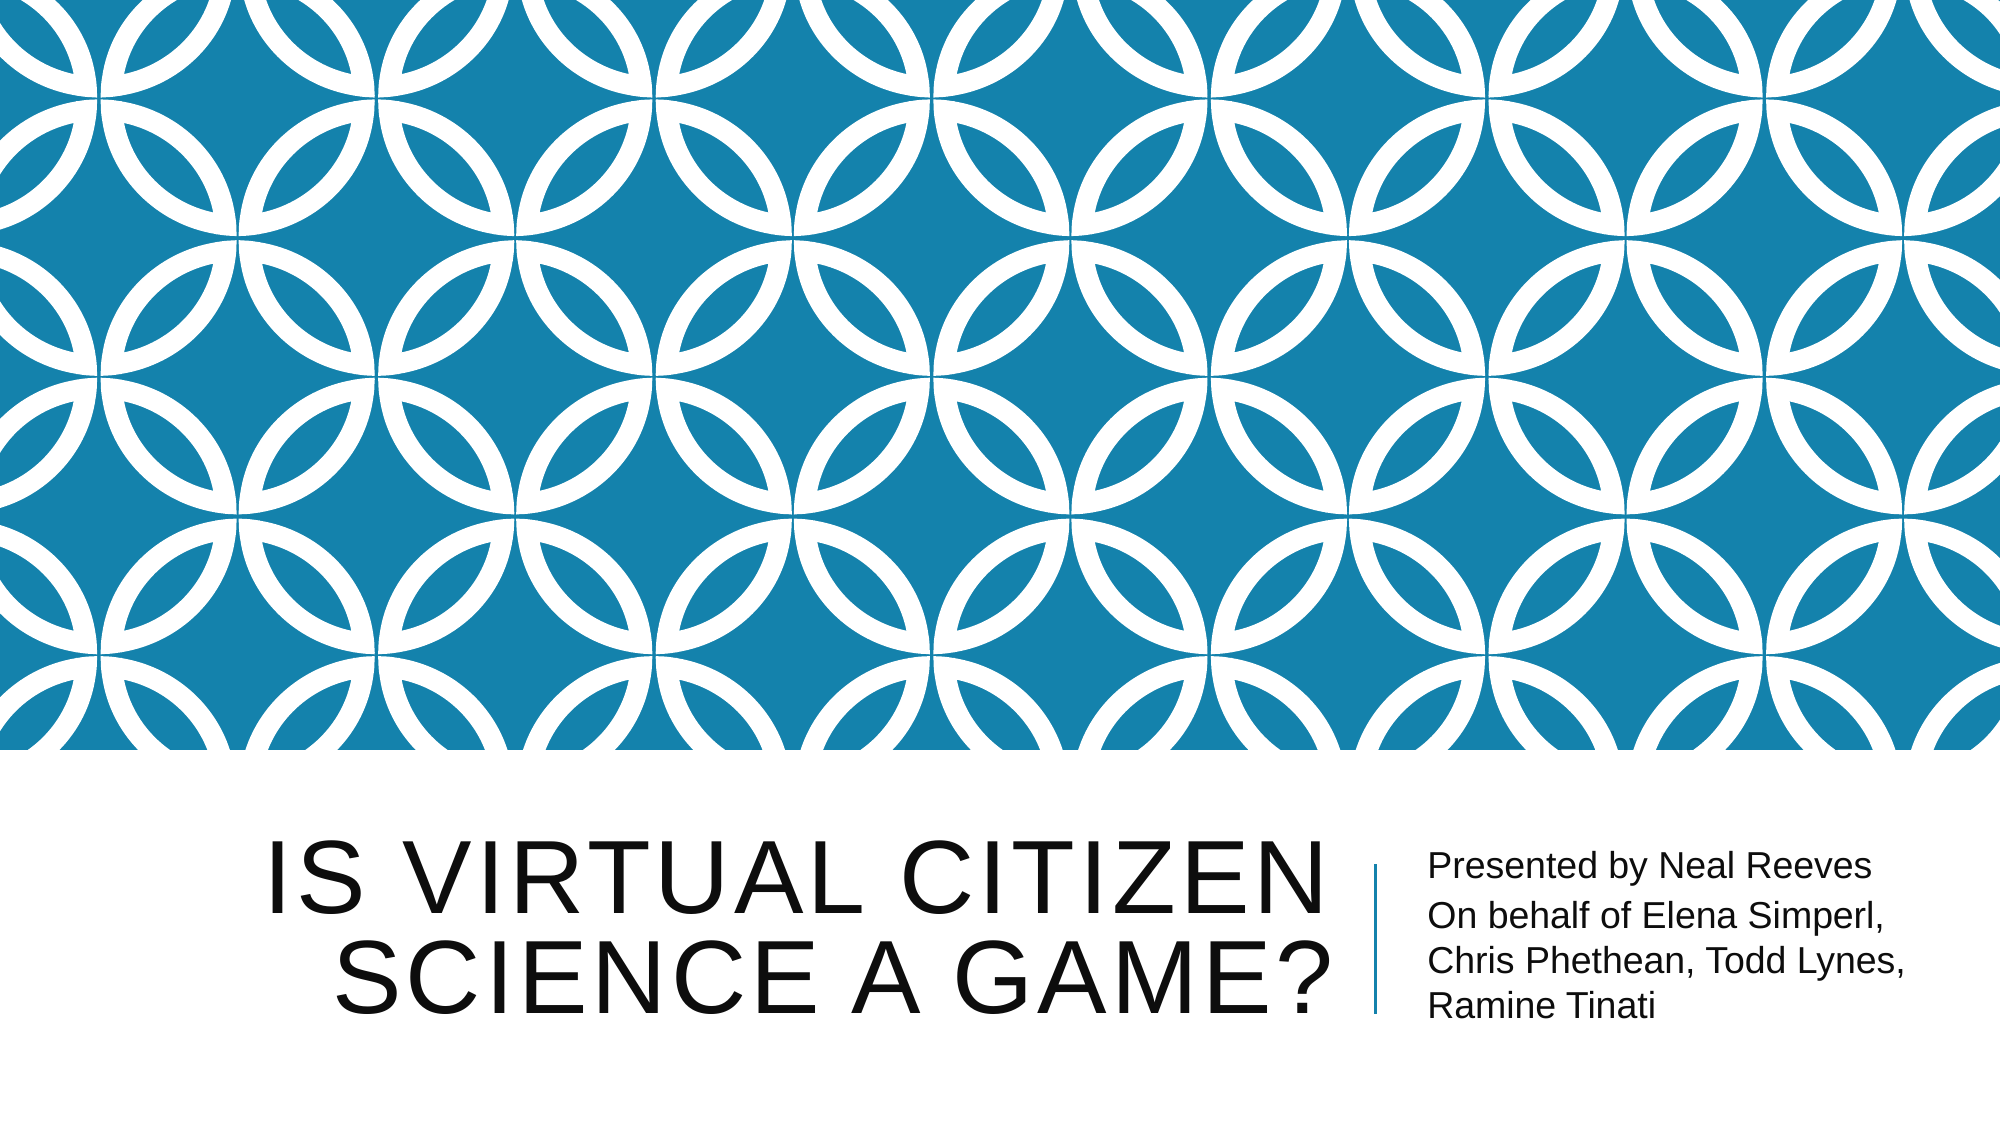

# Is Virtual Citizen Science A Game?
Presented by Neal Reeves
On behalf of Elena Simperl, Chris Phethean, Todd Lynes, Ramine Tinati